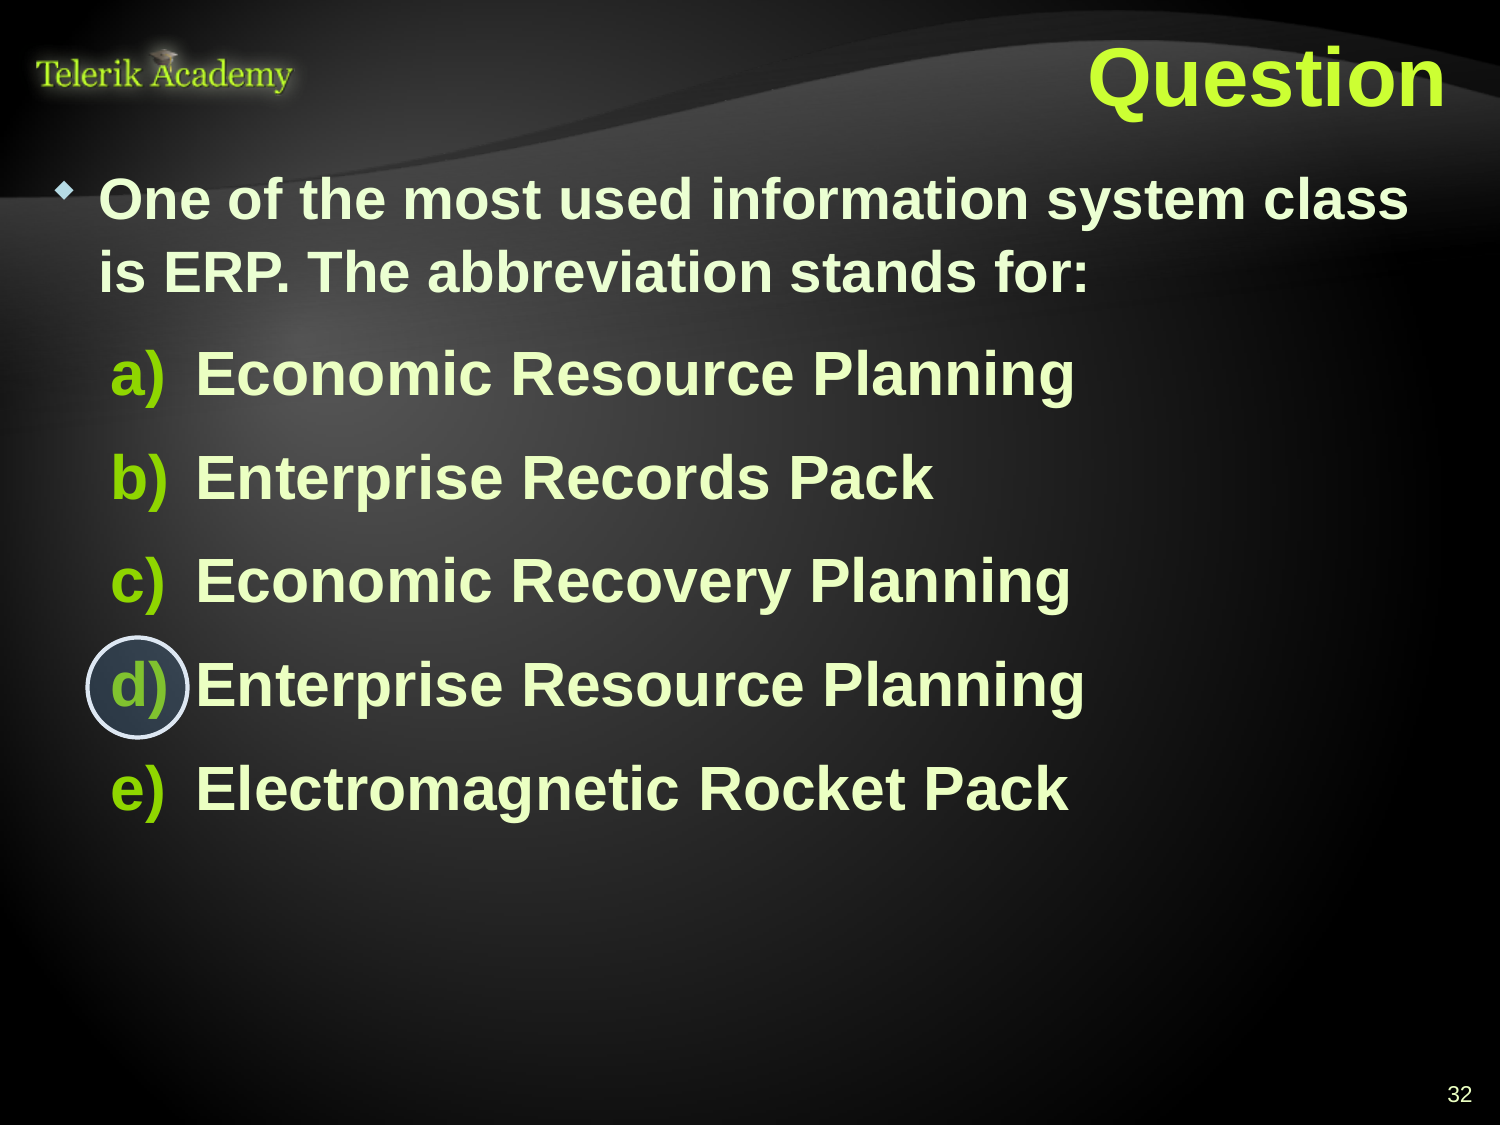

# Question
One of the most used information system class is ERP. The abbreviation stands for:
Economic Resource Planning
Enterprise Records Pack
Economic Recovery Planning
Enterprise Resource Planning
Electromagnetic Rocket Pack

32